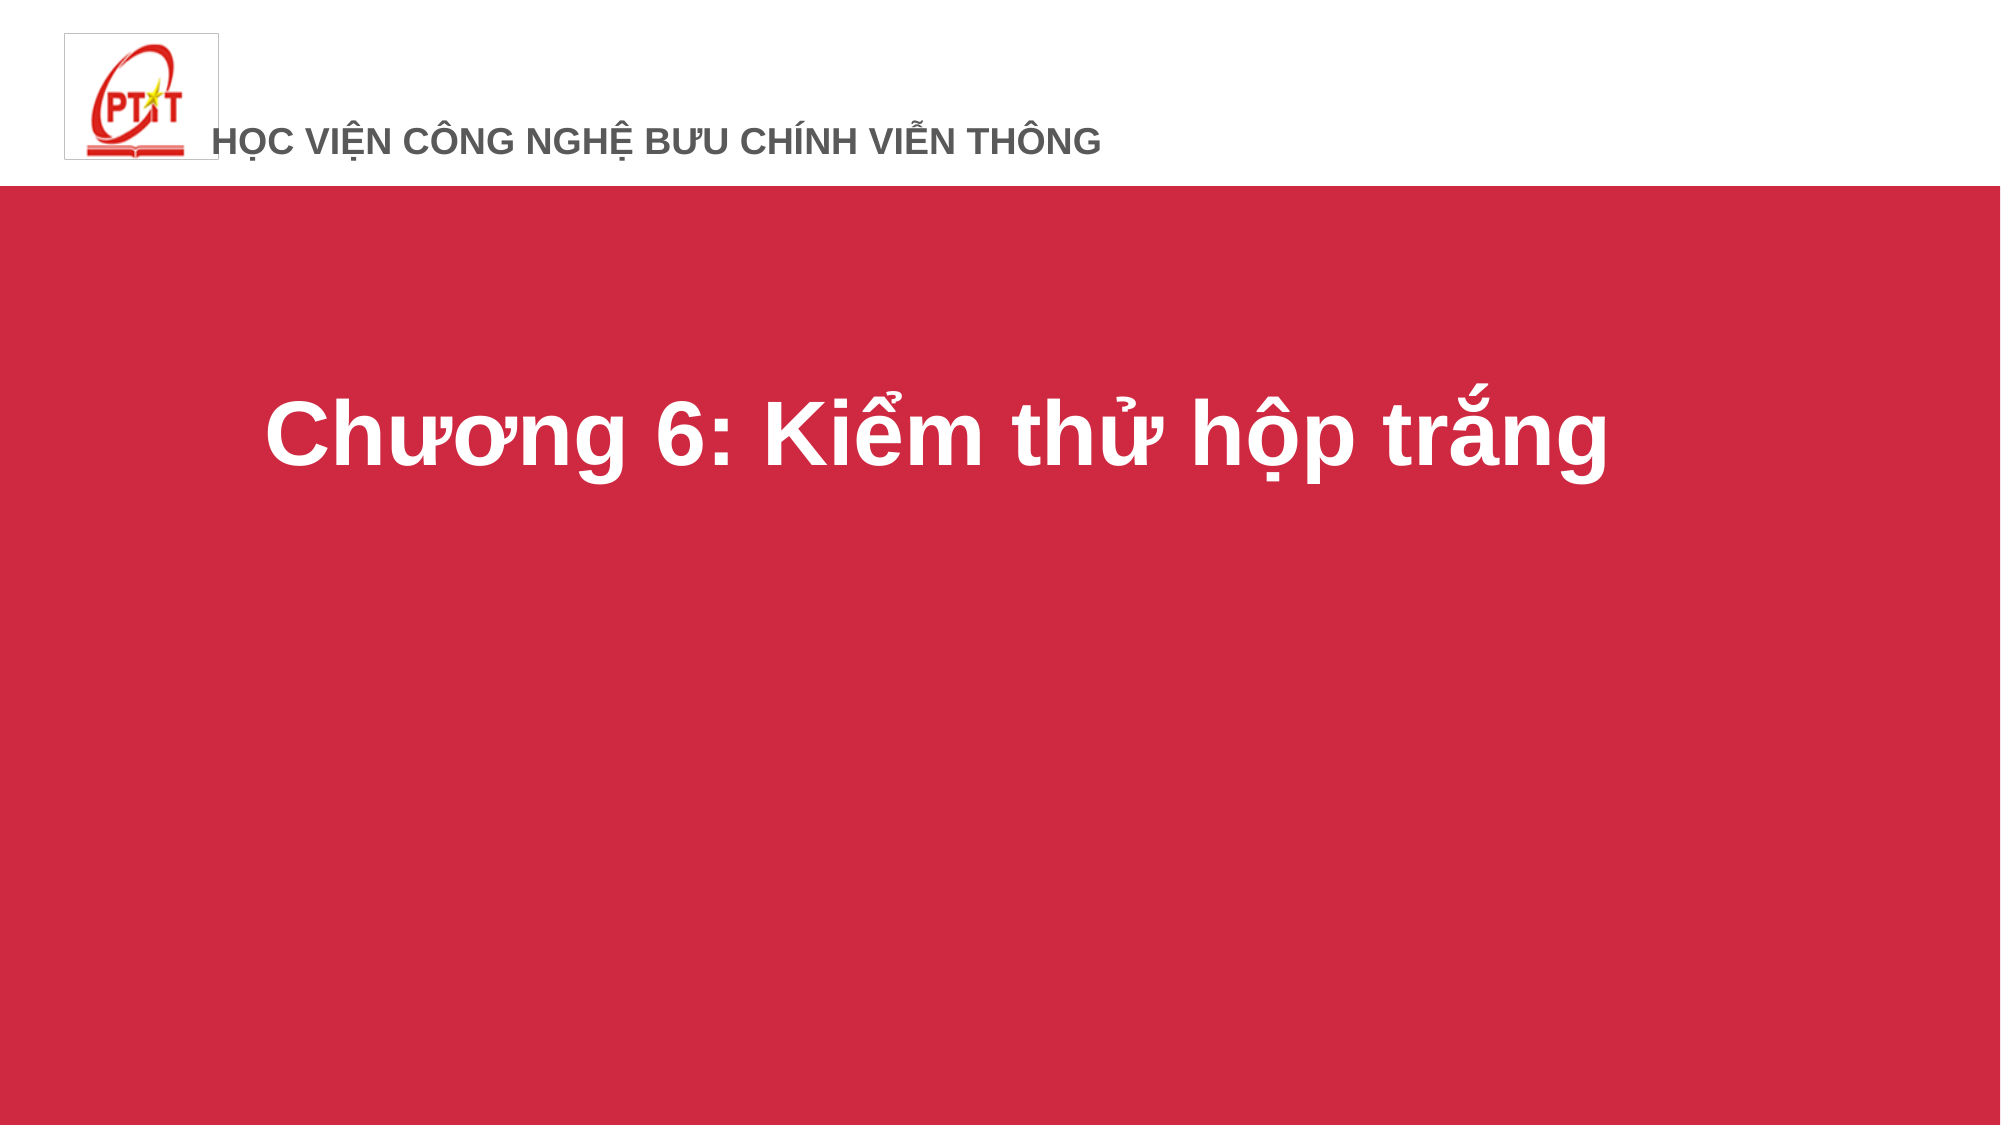

# Chương 6: Kiểm thử hộp trắng